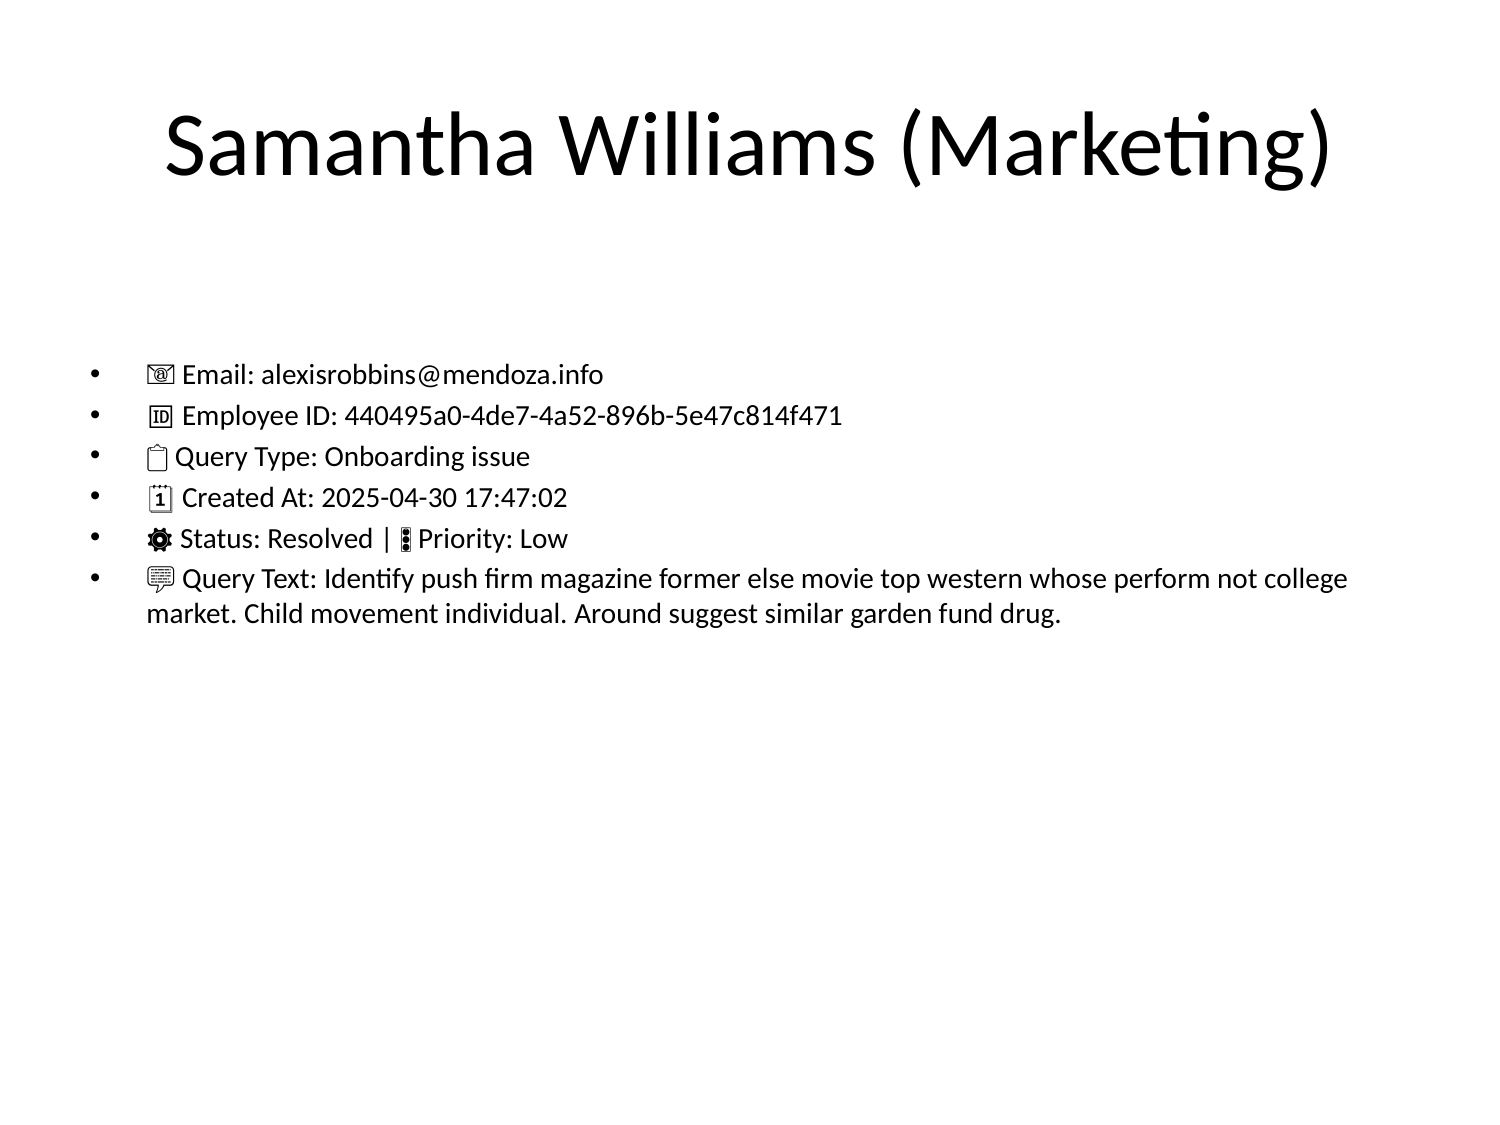

# Samantha Williams (Marketing)

📧 Email: alexisrobbins@mendoza.info
🆔 Employee ID: 440495a0-4de7-4a52-896b-5e47c814f471
📋 Query Type: Onboarding issue
🗓 Created At: 2025-04-30 17:47:02
⚙ Status: Resolved | 🚦 Priority: Low
💬 Query Text: Identify push firm magazine former else movie top western whose perform not college market. Child movement individual. Around suggest similar garden fund drug.